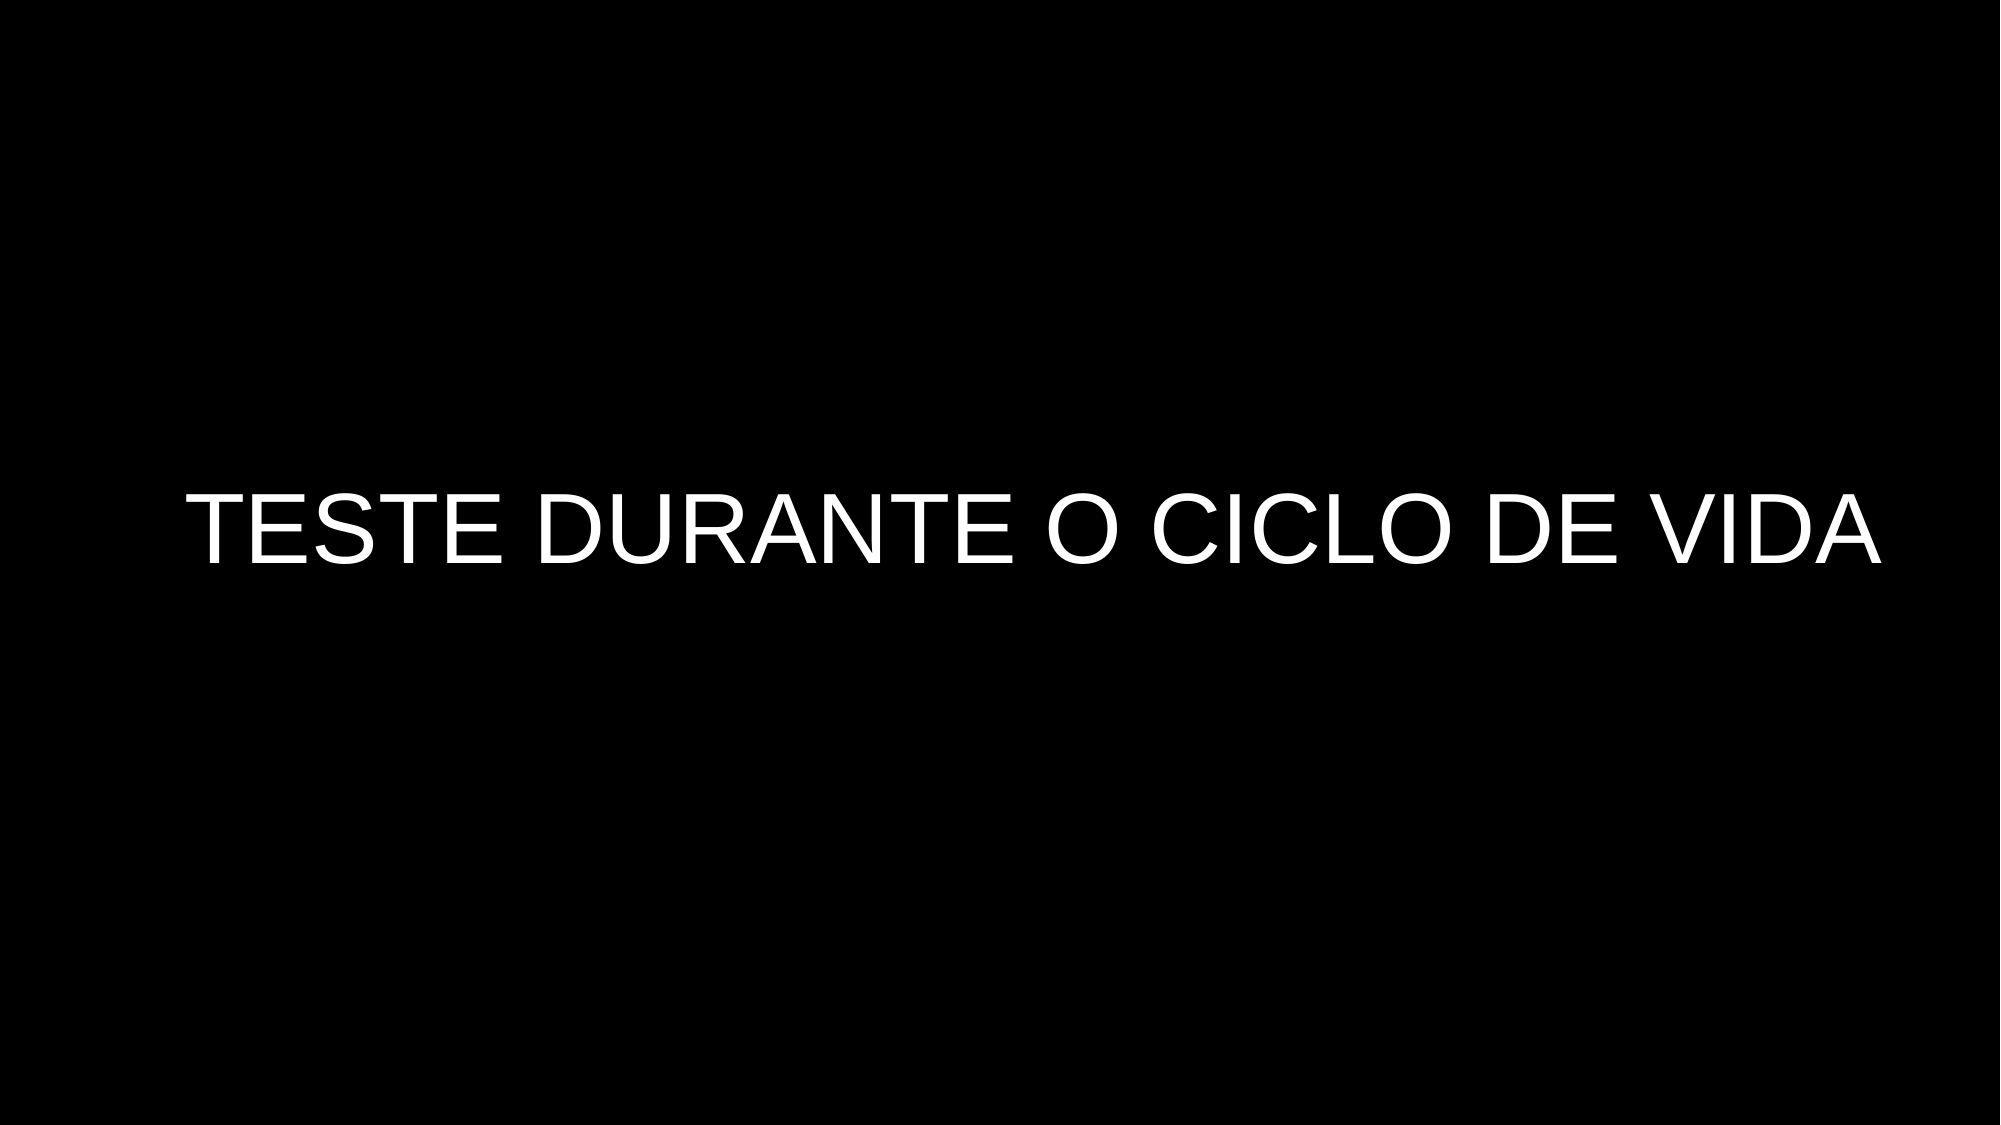

# TESTE DURANTE O CICLO DE VIDA